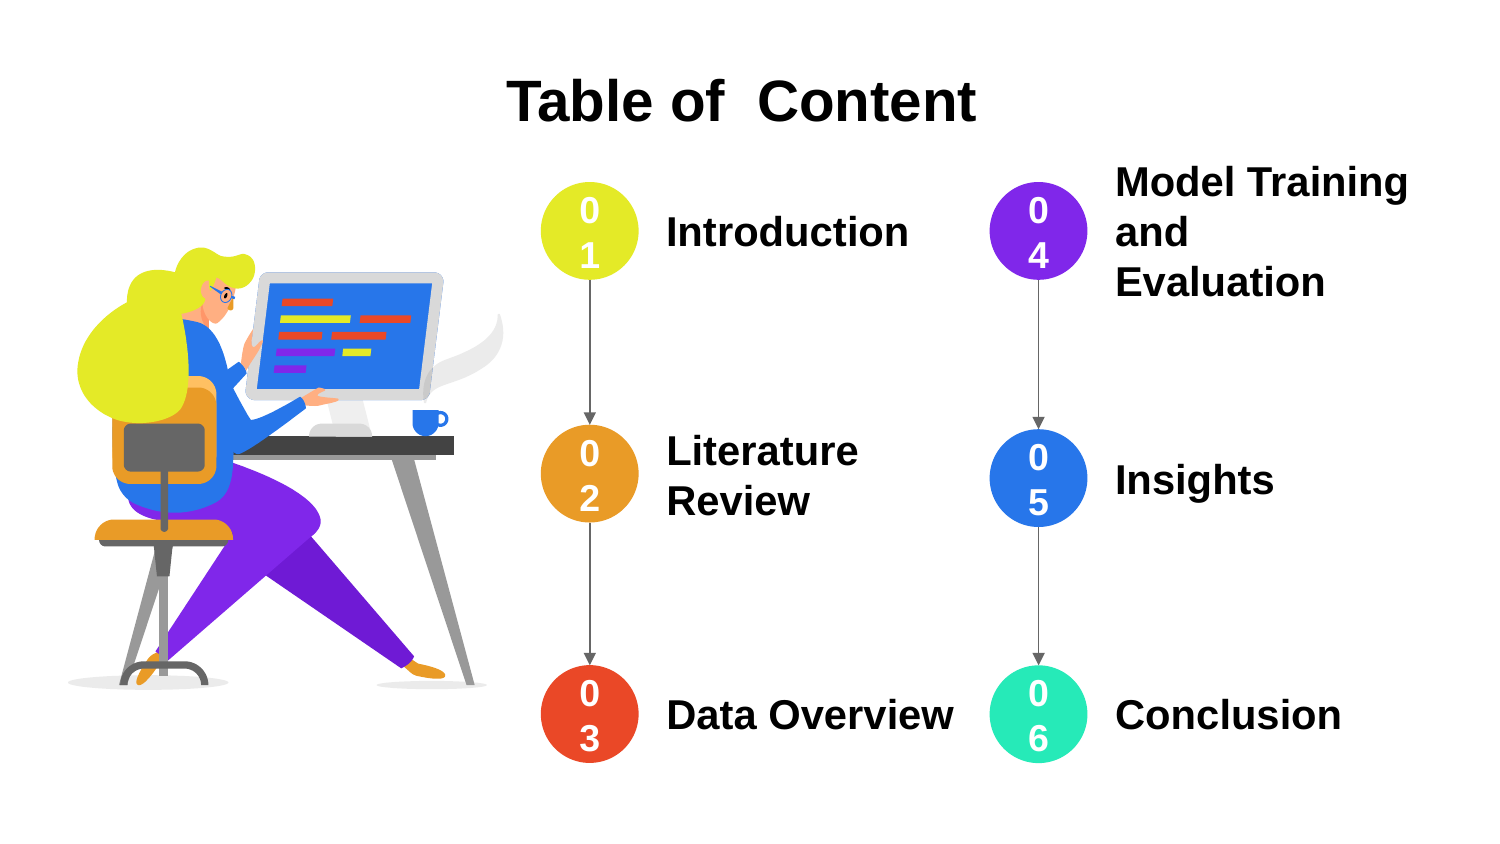

# Table of  Content
01
04
Model Training and Evaluation
Introduction

02
Literature Review
05
Insights
03
Data Overview
06
Conclusion